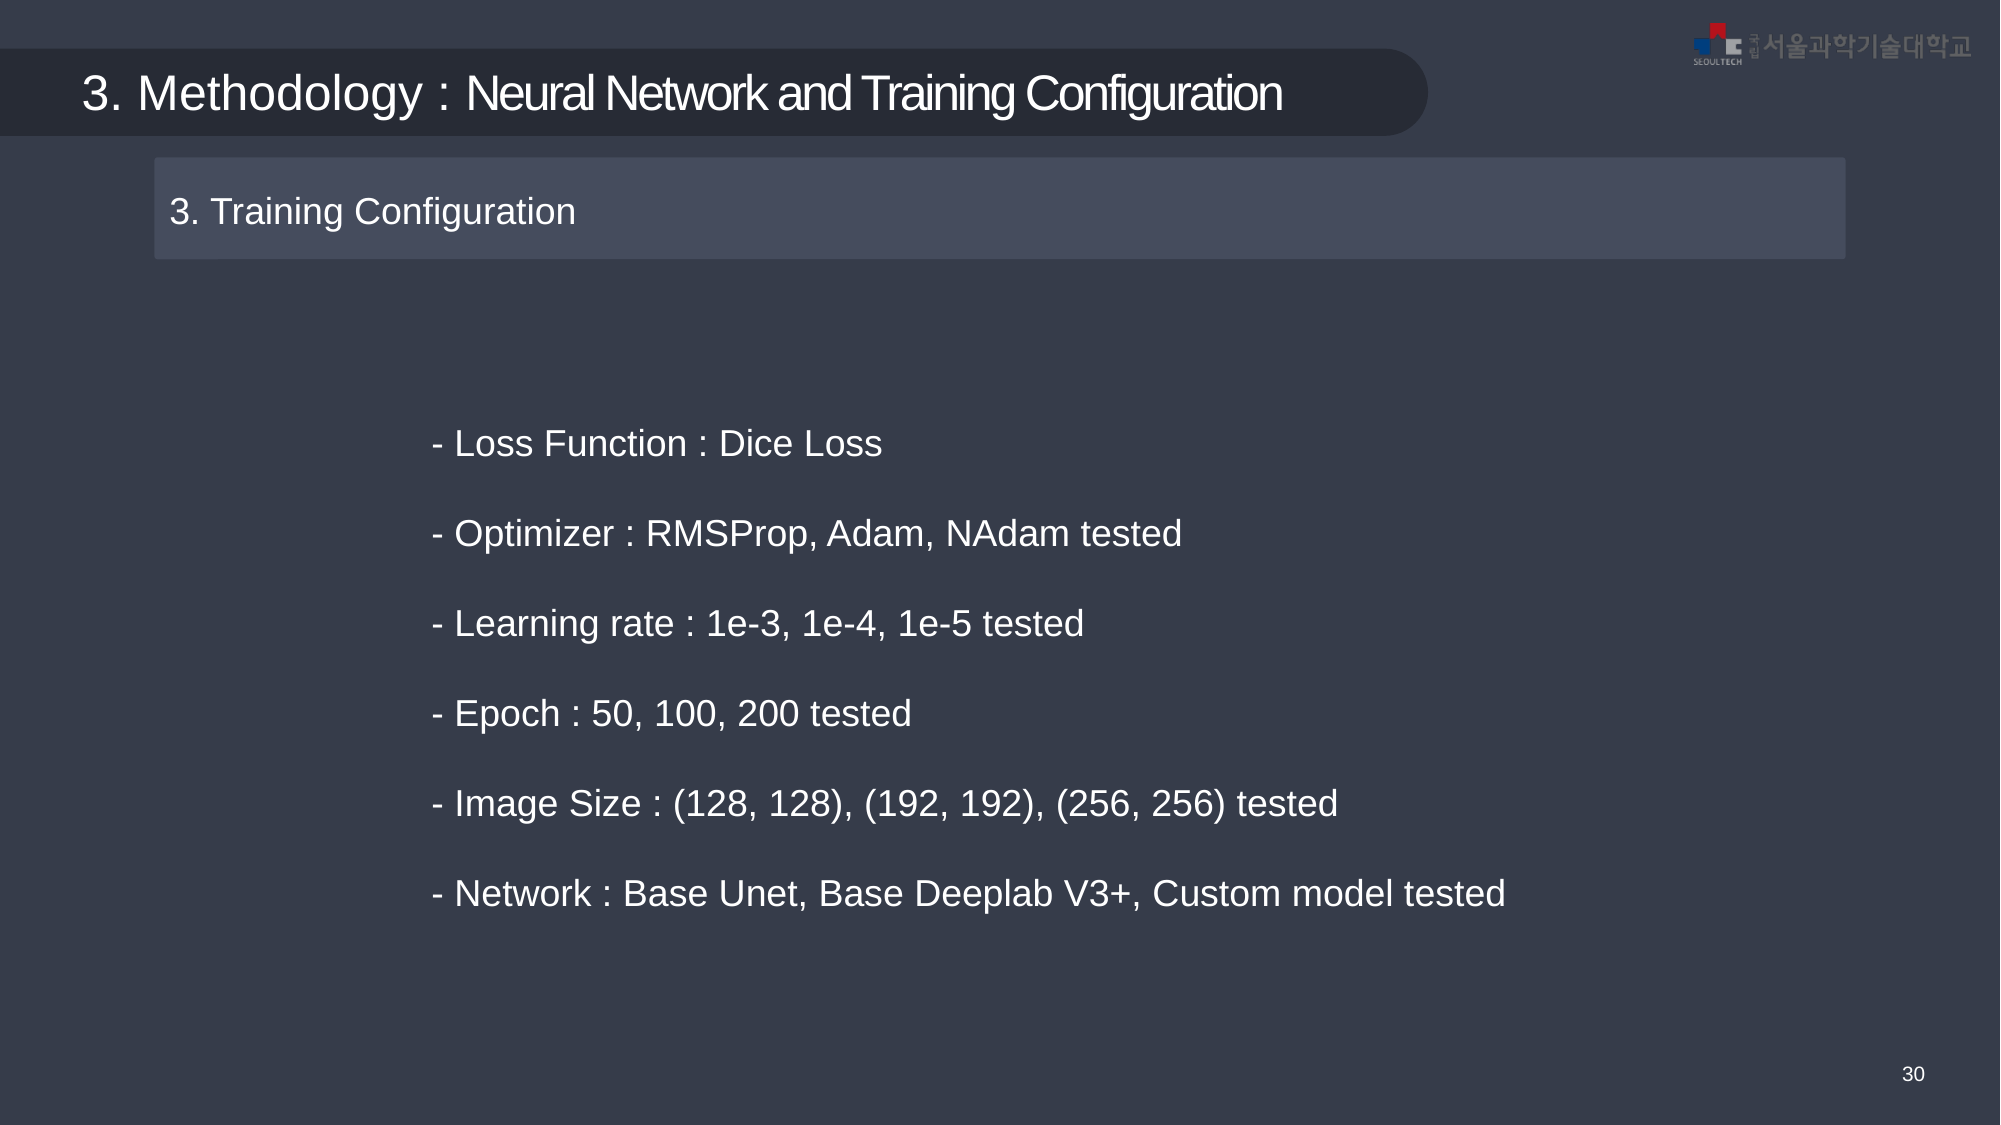

3. Methodology : Neural Network and Training Configuration

3. Training Configuration
- Loss Function : Dice Loss

- Optimizer : RMSProp, Adam, NAdam tested

- Learning rate : 1e-3, 1e-4, 1e-5 tested

- Epoch : 50, 100, 200 tested

- Image Size : (128, 128), (192, 192), (256, 256) tested

- Network : Base Unet, Base Deeplab V3+, Custom model tested
30